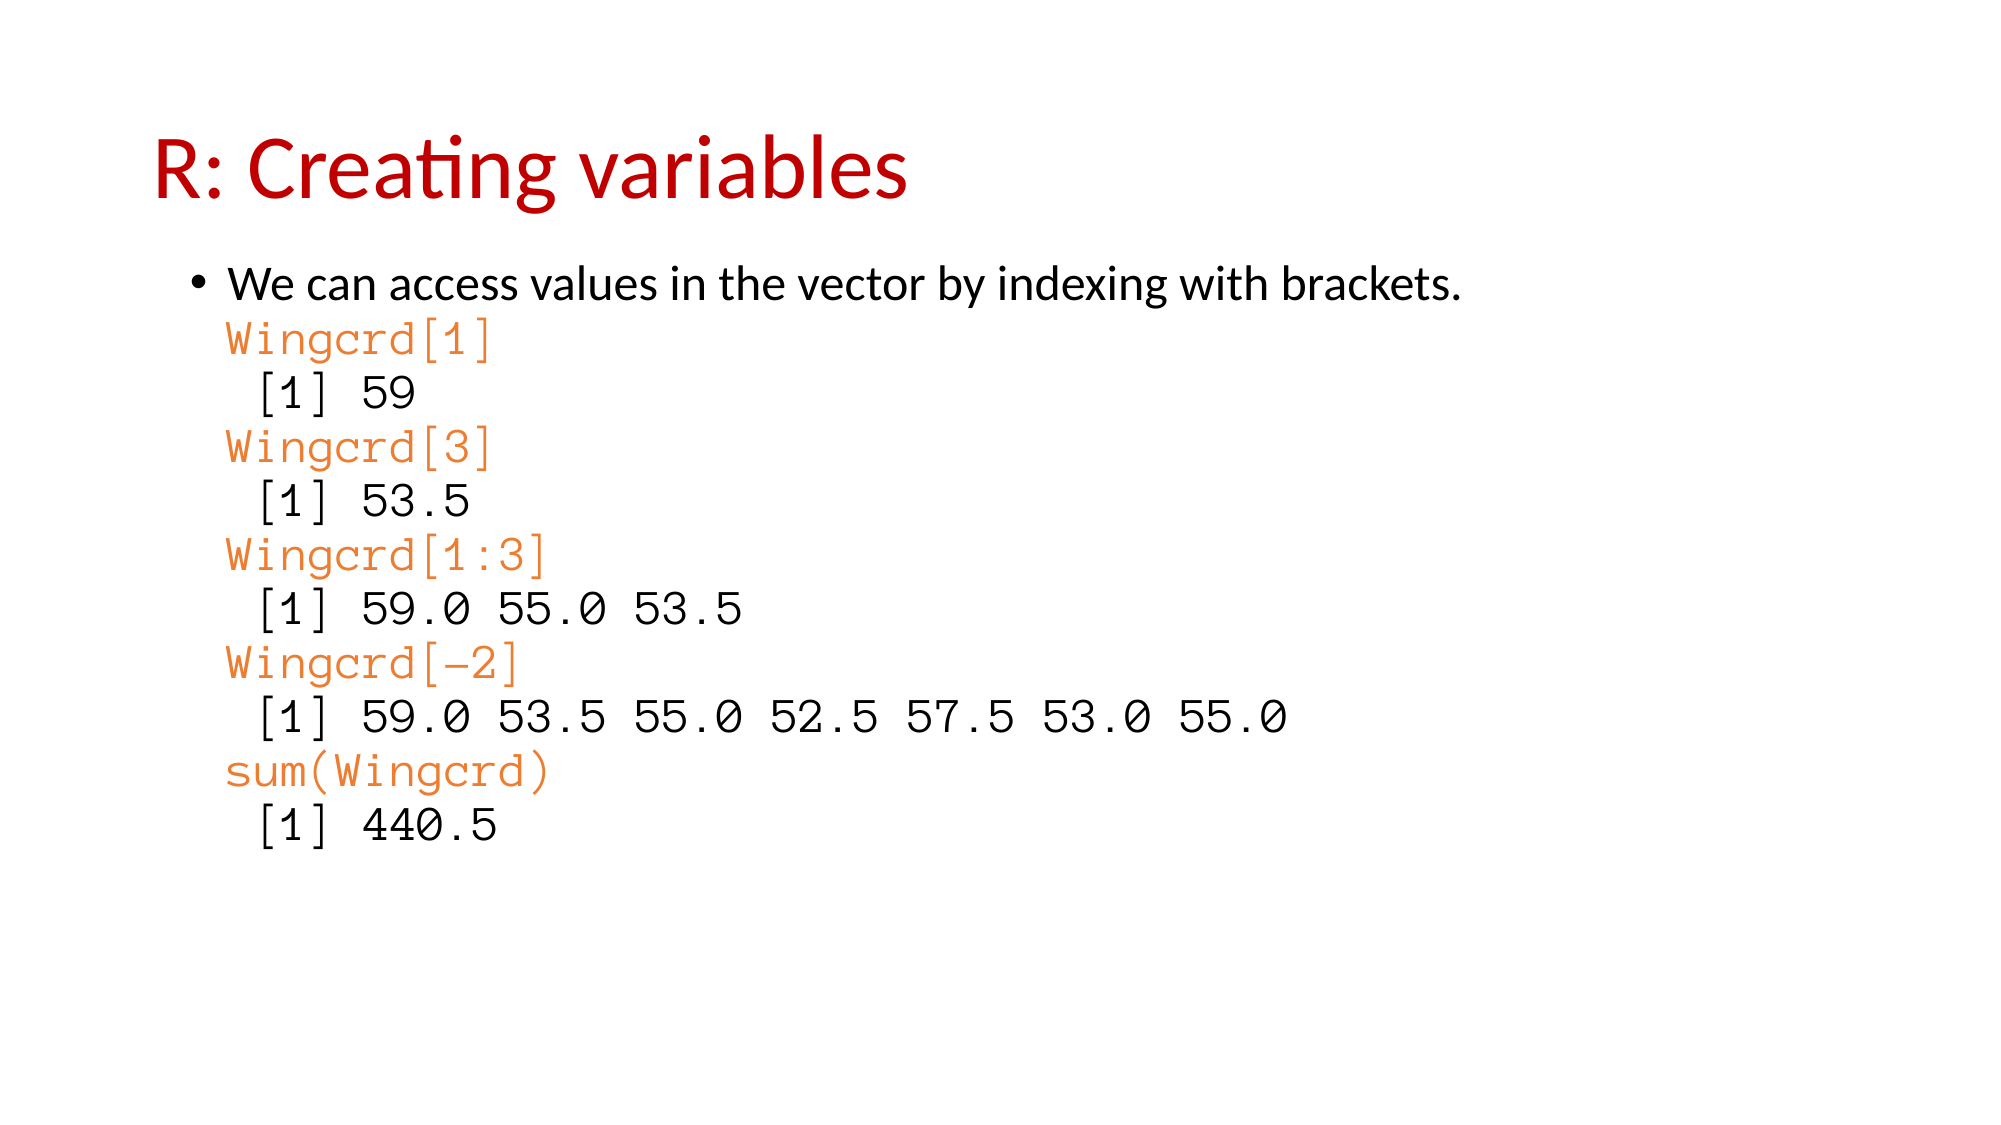

# R: Creating variables
We can access values in the vector by indexing with brackets.
Wingcrd[1]
 [1] 59
Wingcrd[3]
 [1] 53.5
Wingcrd[1:3]
 [1] 59.0 55.0 53.5
Wingcrd[-2]
 [1] 59.0 53.5 55.0 52.5 57.5 53.0 55.0
sum(Wingcrd)
 [1] 440.5